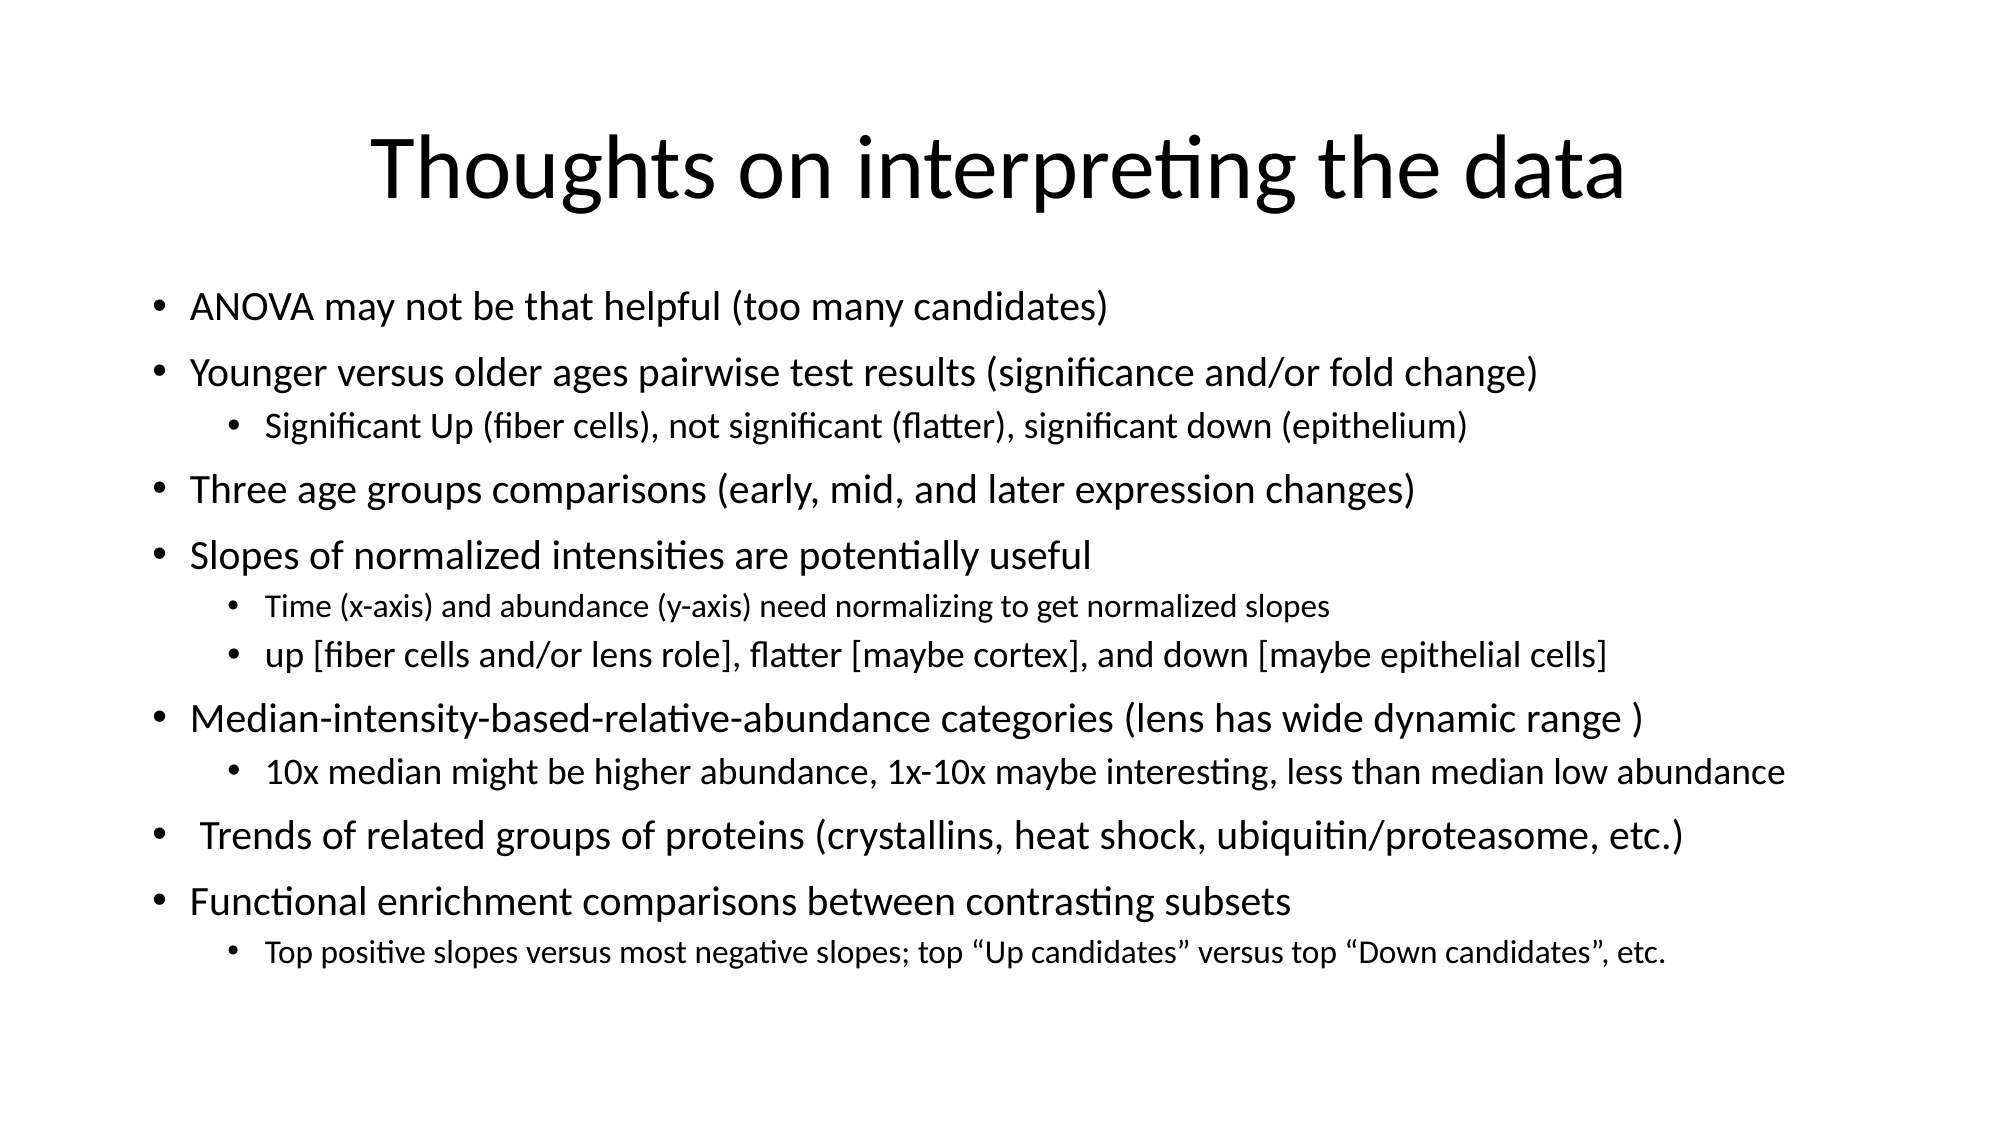

# Thoughts on interpreting the data
ANOVA may not be that helpful (too many candidates)
Younger versus older ages pairwise test results (significance and/or fold change)
Significant Up (fiber cells), not significant (flatter), significant down (epithelium)
Three age groups comparisons (early, mid, and later expression changes)
Slopes of normalized intensities are potentially useful
Time (x-axis) and abundance (y-axis) need normalizing to get normalized slopes
up [fiber cells and/or lens role], flatter [maybe cortex], and down [maybe epithelial cells]
Median-intensity-based-relative-abundance categories (lens has wide dynamic range )
10x median might be higher abundance, 1x-10x maybe interesting, less than median low abundance
 Trends of related groups of proteins (crystallins, heat shock, ubiquitin/proteasome, etc.)
Functional enrichment comparisons between contrasting subsets
Top positive slopes versus most negative slopes; top “Up candidates” versus top “Down candidates”, etc.